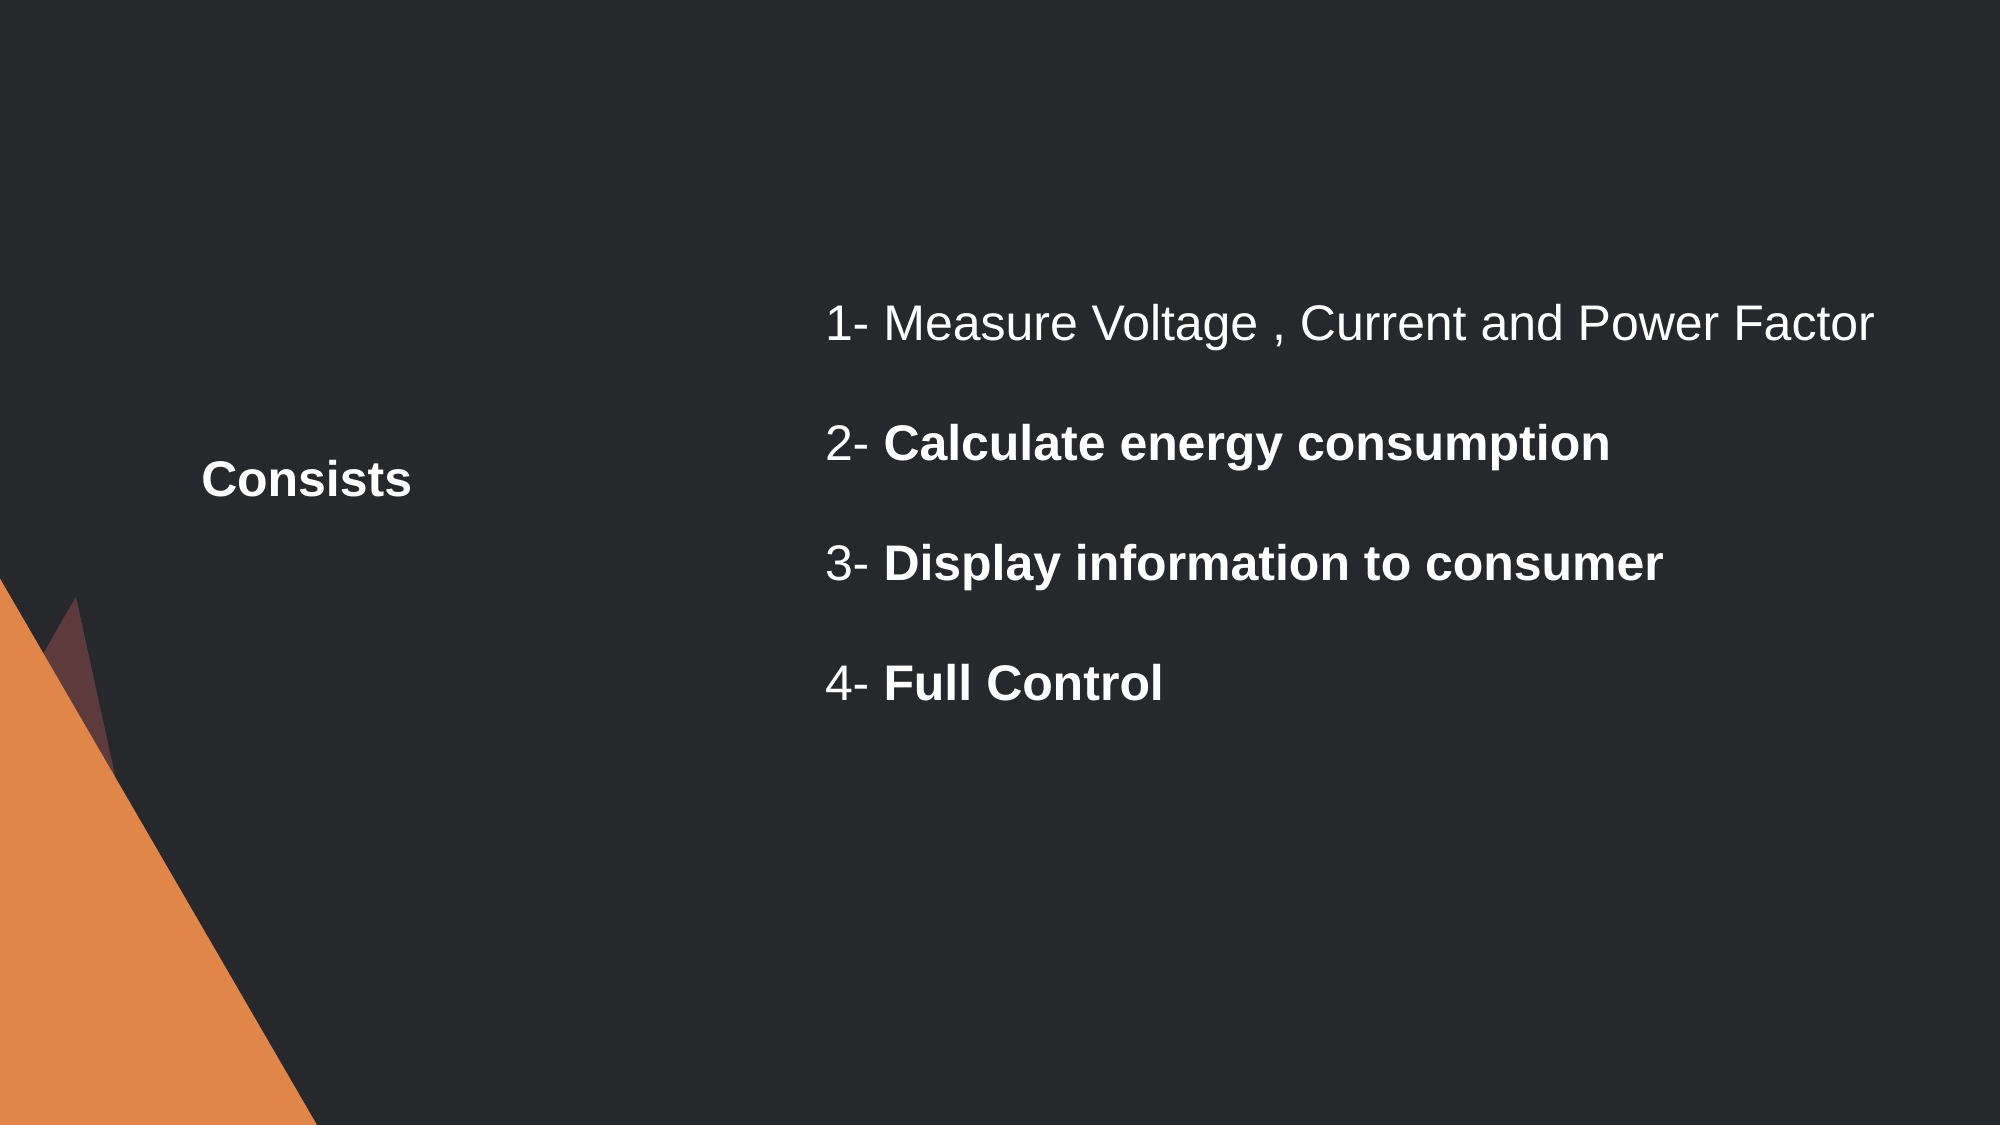

1- Measure Voltage , Current and Power Factor

2- Calculate energy consumption

3- Display information to consumer

4- Full Control

Consists